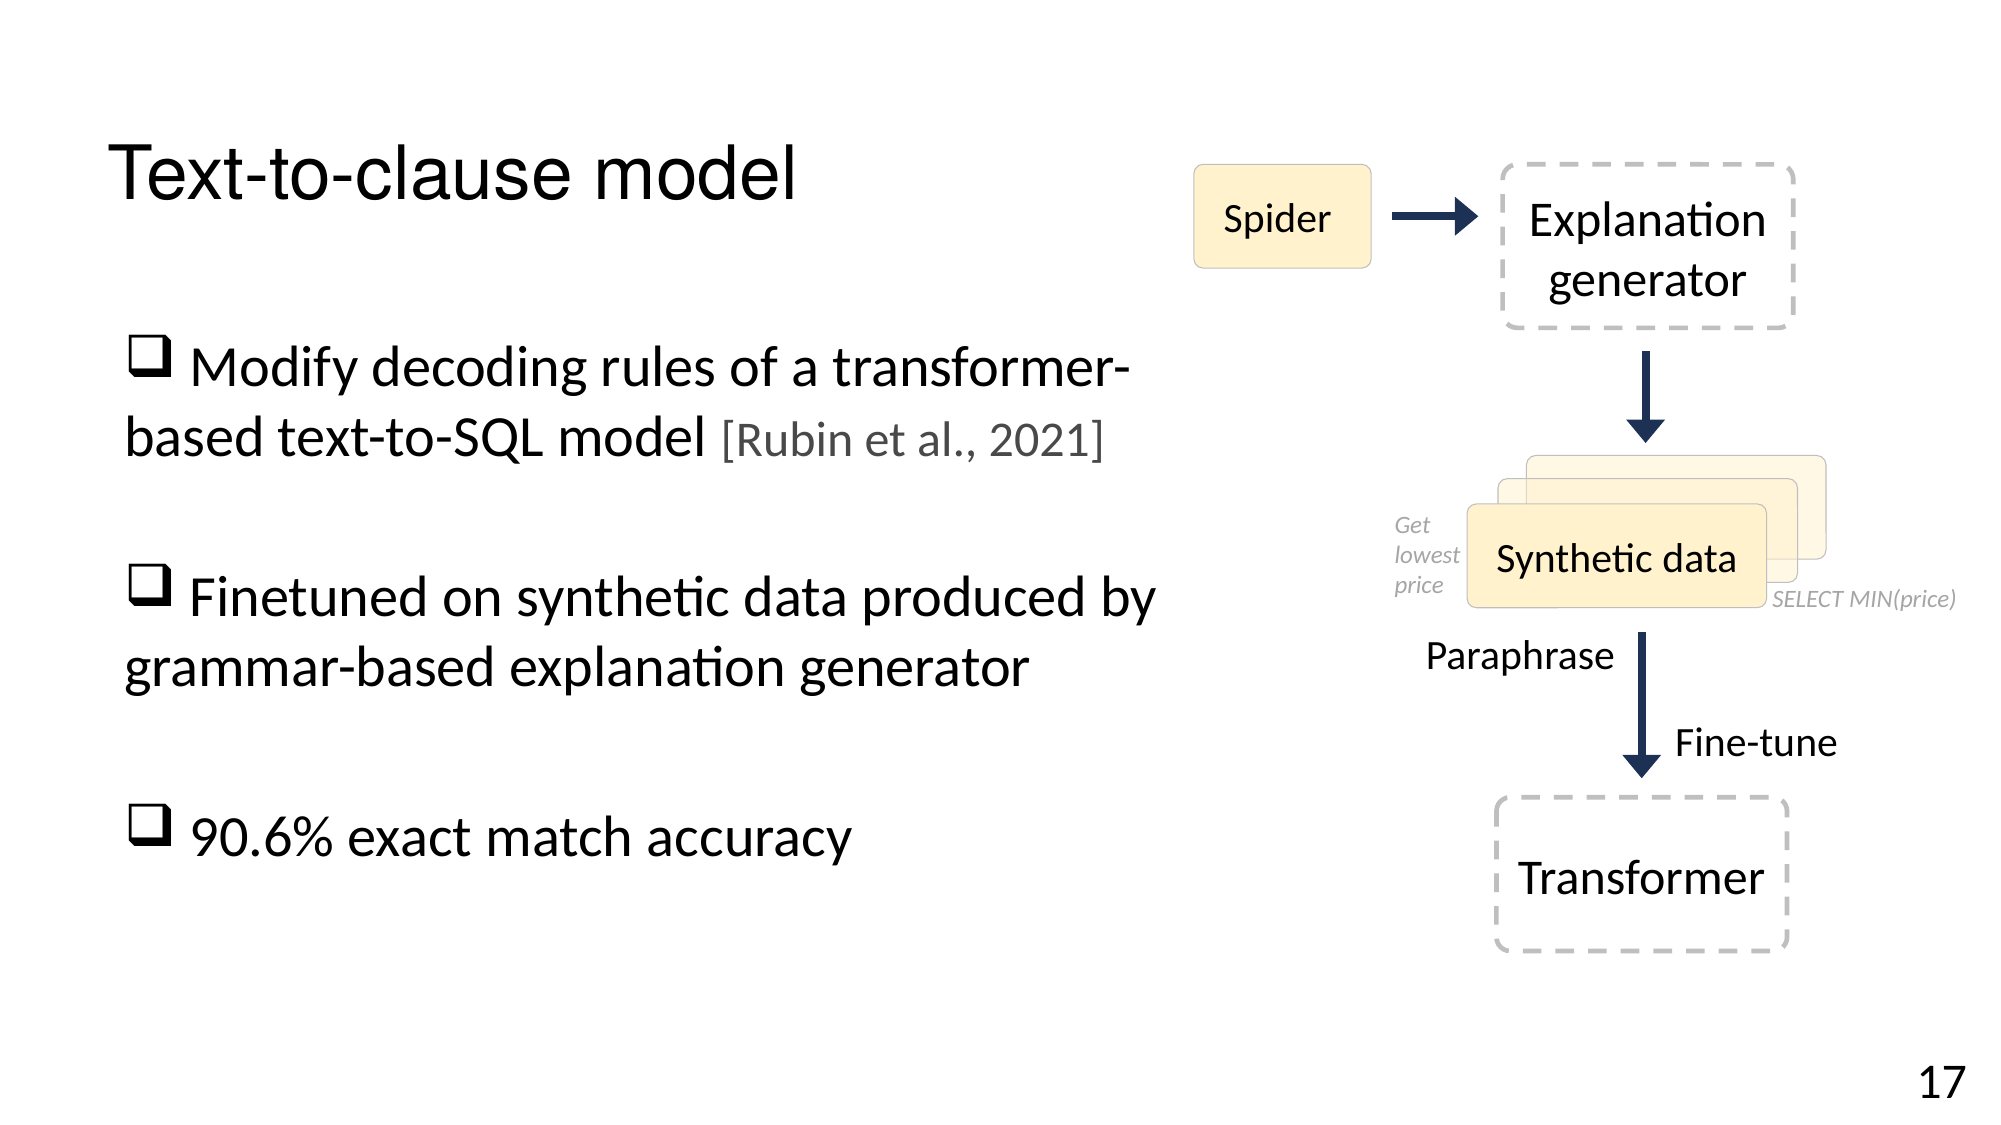

# Text-to-clause model
Spider
Explanation generator

 Modify decoding rules of a transformer-based text-to-SQL model [Rubin et al., 2021]

 Finetuned on synthetic data produced by grammar-based explanation generator

 90.6% exact match accuracy

Synthetic data
Get lowest price
SELECT MIN(price)
Paraphrase
Fine-tune
Transformer
17